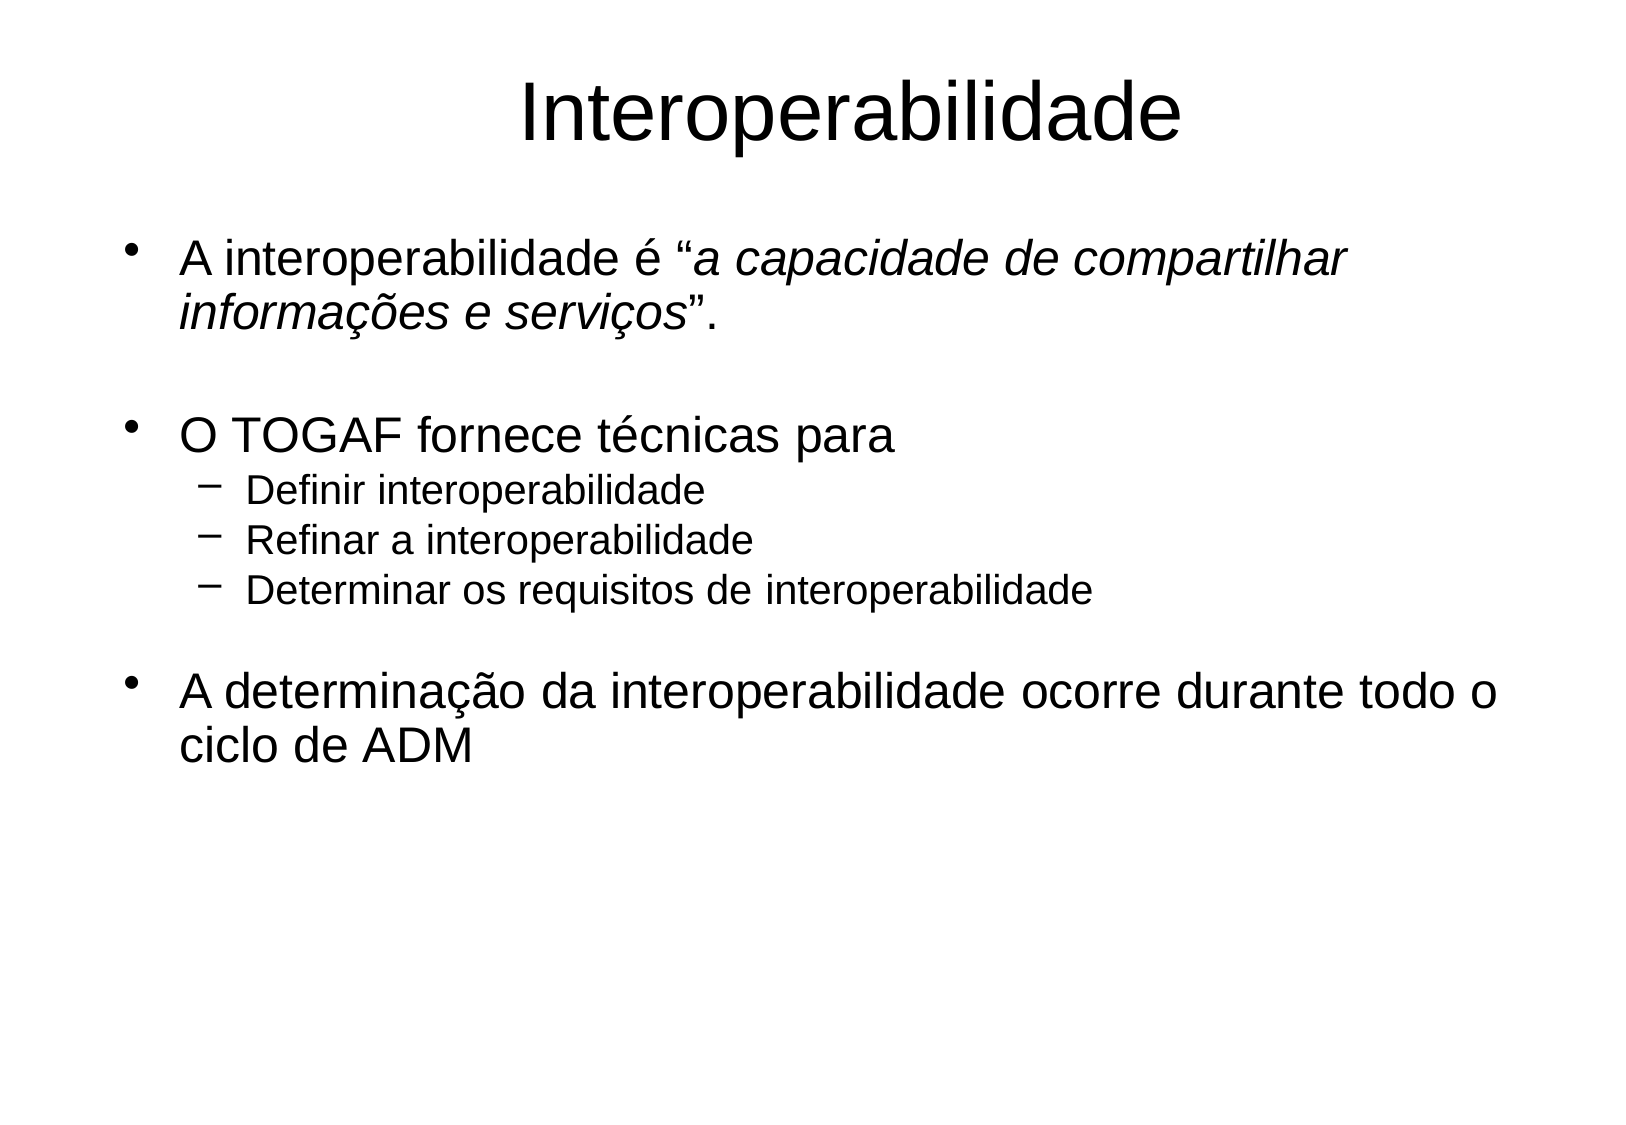

# Interoperabilidade
A interoperabilidade é “a capacidade de compartilhar
informações e serviços”.

O TOGAF fornece técnicas para
Definir interoperabilidade
Refinar a interoperabilidade
Determinar os requisitos de interoperabilidade

A determinação da interoperabilidade ocorre durante todo o
ciclo de ADM